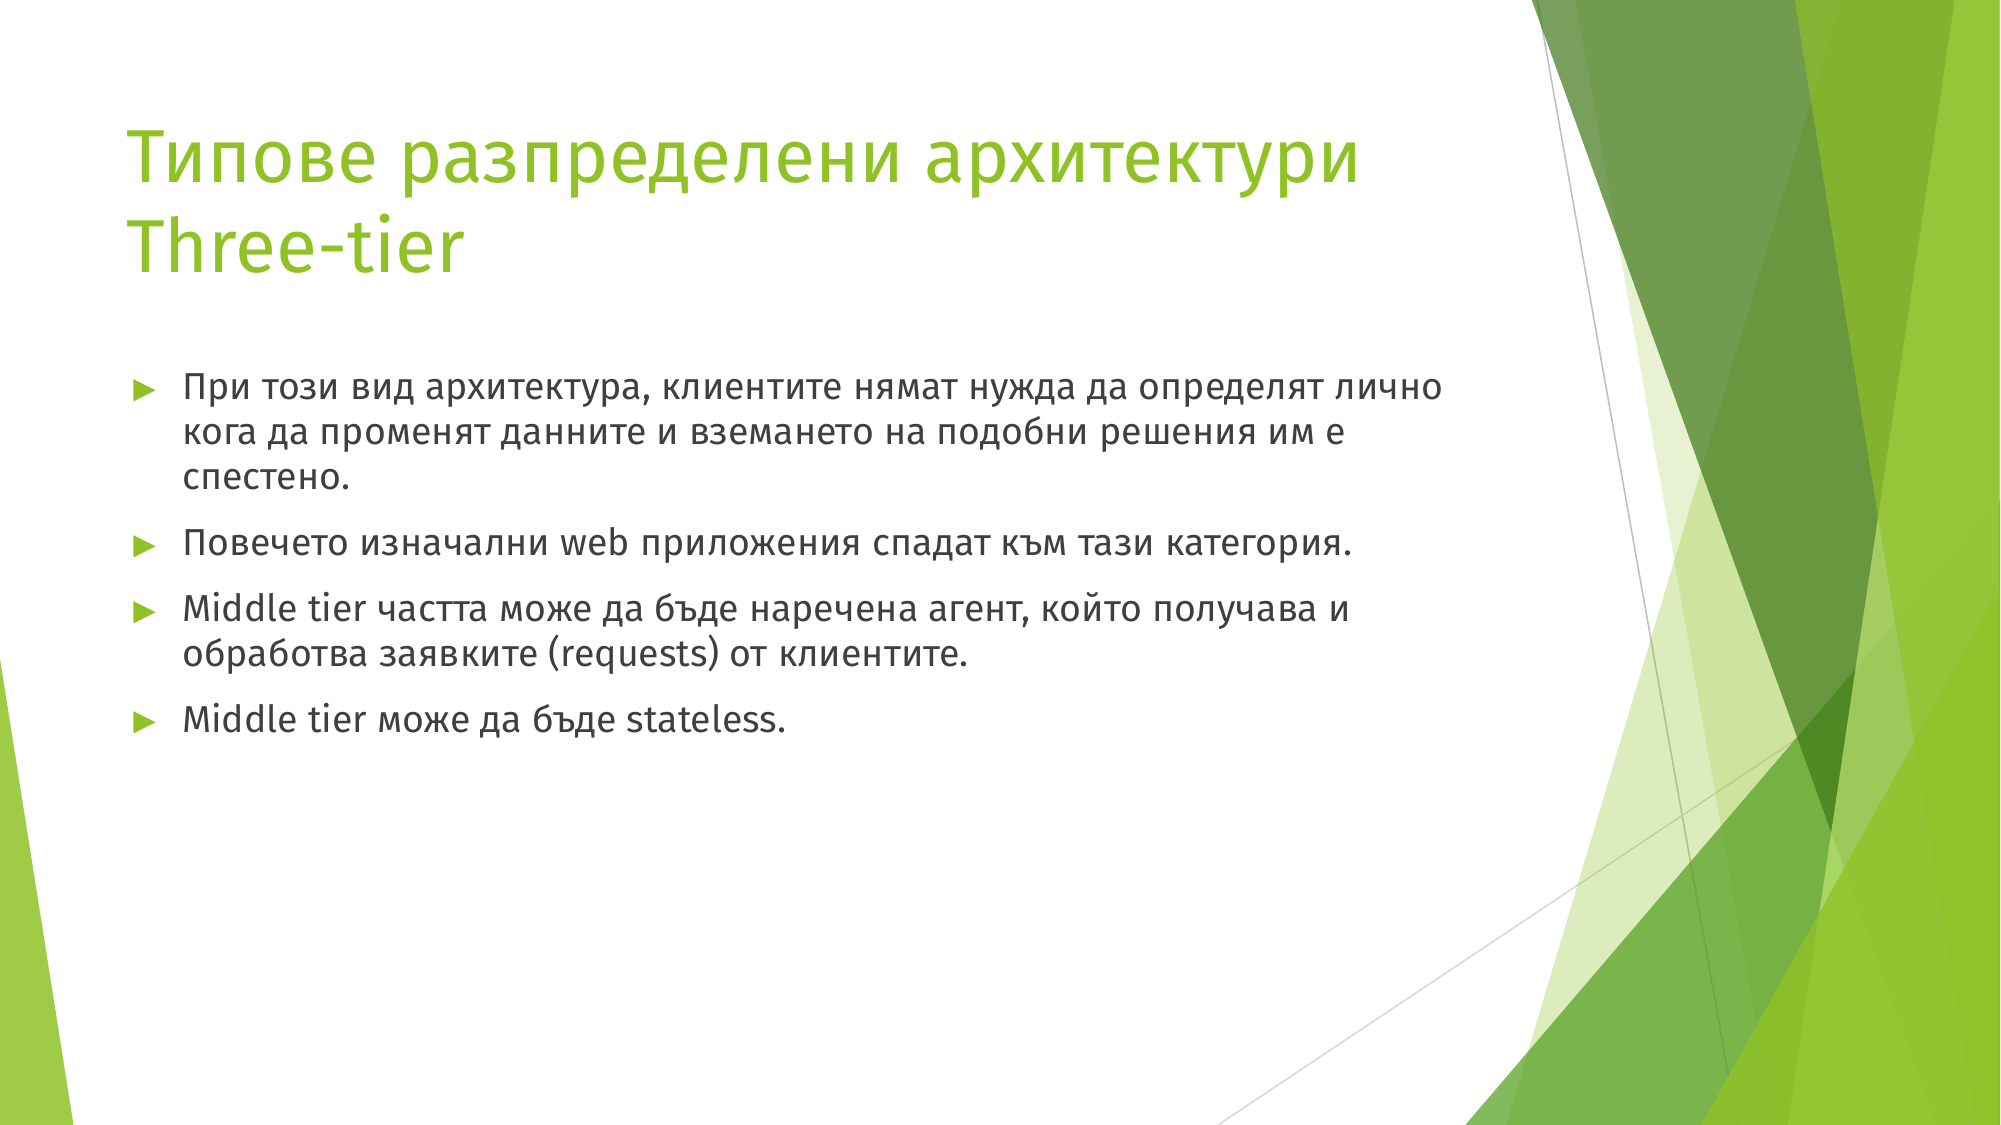

# Типове разпределени архитектури Three-tier
При този вид архитектура, клиентите нямат нужда да определят лично кога да променят данните и вземането на подобни решения им е спестено.
Повечето изначални web приложения спадат към тази категория.
Middle tier частта може да бъде наречена агент, който получава и обработва заявките (requests) от клиентите.
Middle tier може да бъде stateless.